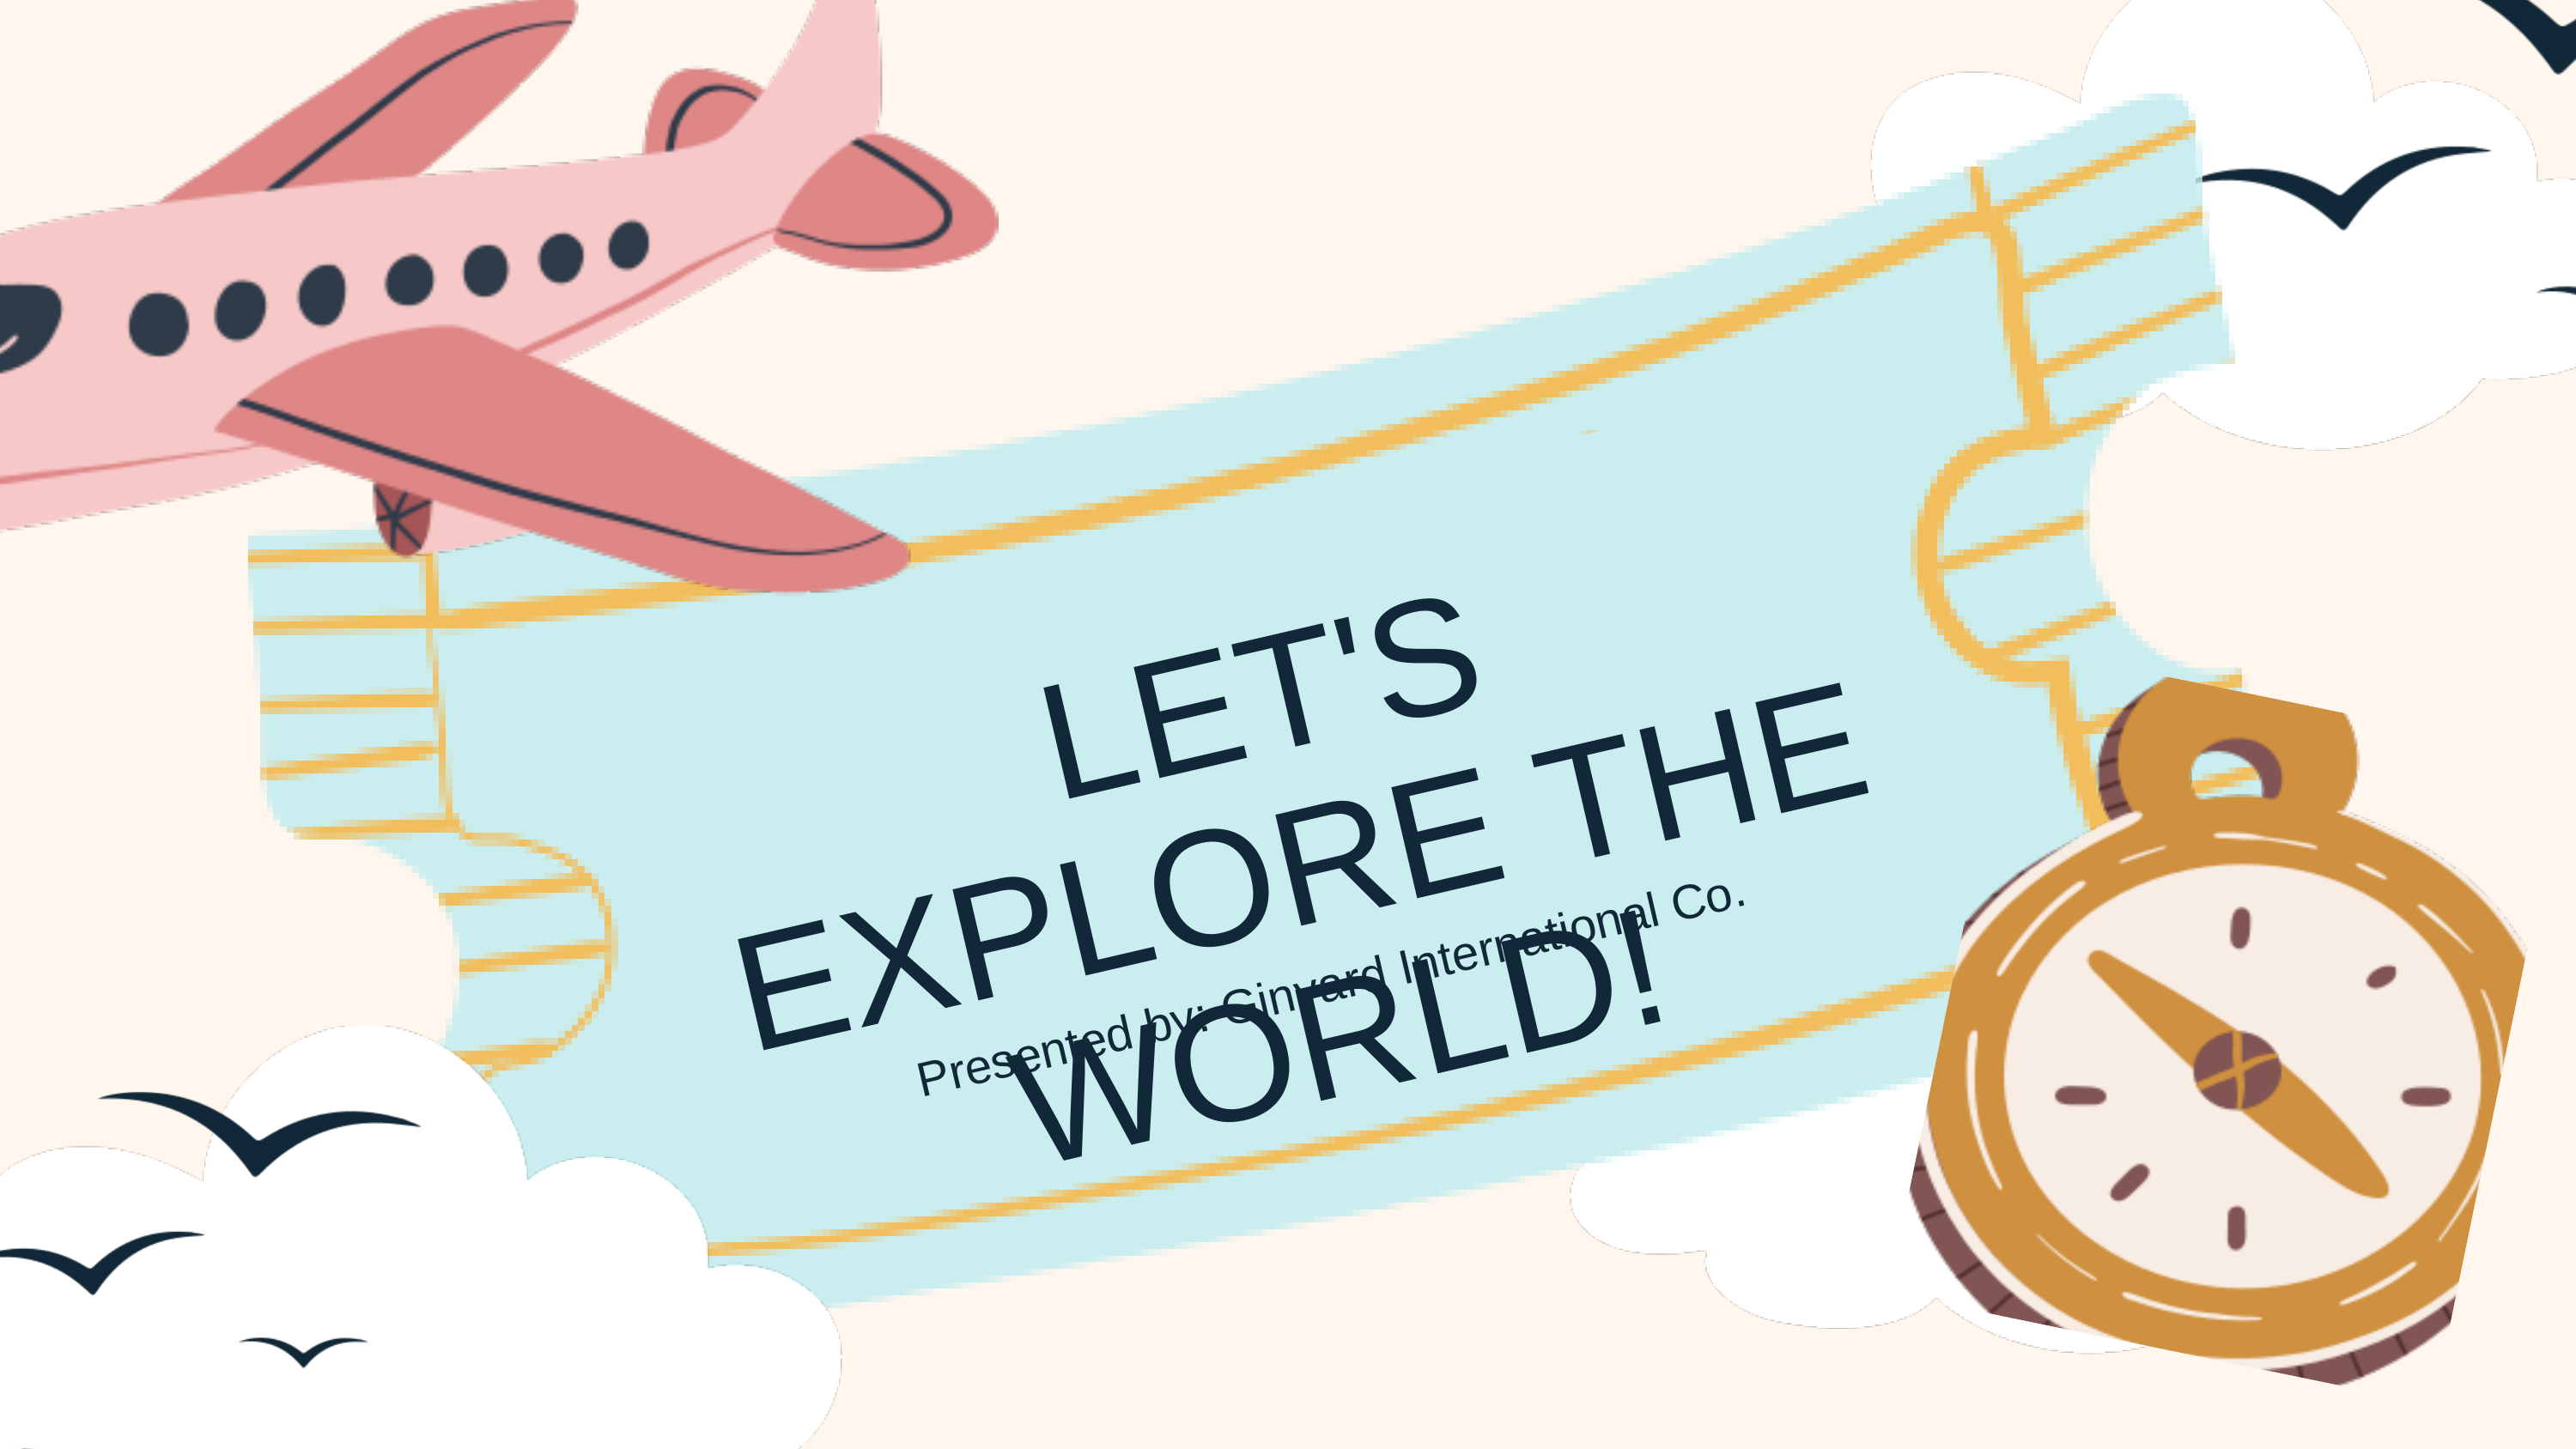

LET'S EXPLORE THE WORLD!

Presented by: Ginyard International Co.